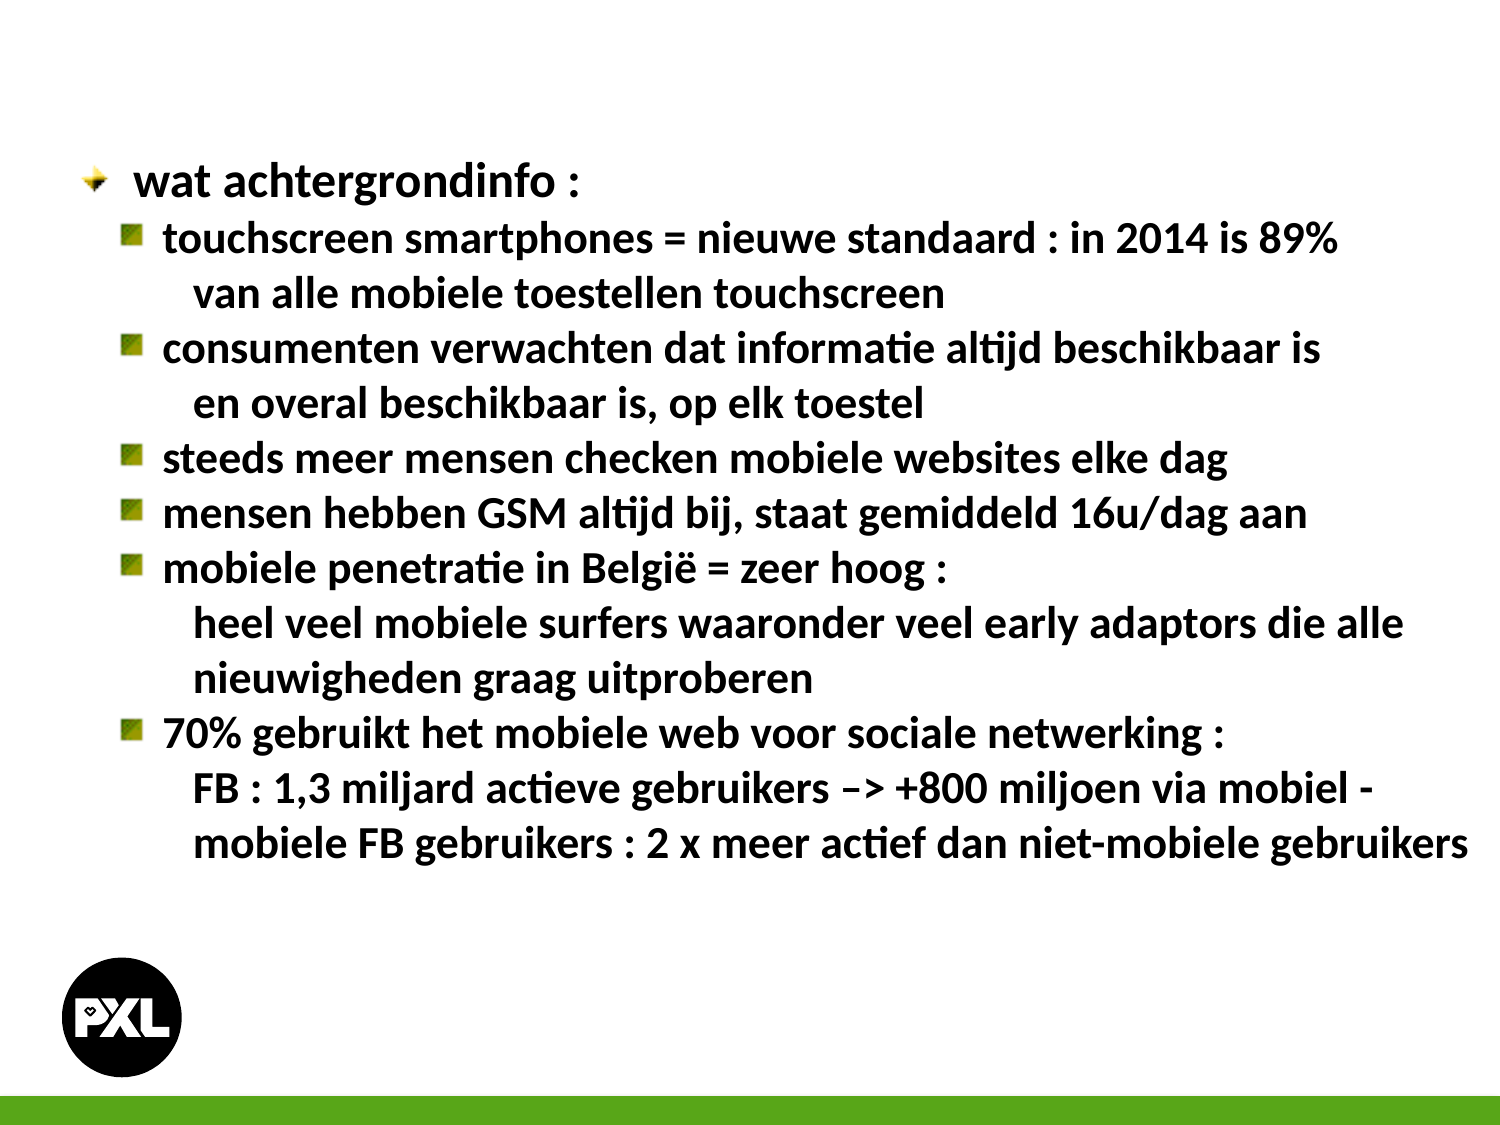

wat achtergrondinfo :
 touchscreen smartphones = nieuwe standaard : in 2014 is 89%
    van alle mobiele toestellen touchscreen
 consumenten verwachten dat informatie altijd beschikbaar is
    en overal beschikbaar is, op elk toestel
 steeds meer mensen checken mobiele websites elke dag
 mensen hebben GSM altijd bij, staat gemiddeld 16u/dag aan
 mobiele penetratie in België = zeer hoog :
    heel veel mobiele surfers waaronder veel early adaptors die alle
    nieuwigheden graag uitproberen
 70% gebruikt het mobiele web voor sociale netwerking :
    FB : 1,3 miljard actieve gebruikers –> +800 miljoen via mobiel -
    mobiele FB gebruikers : 2 x meer actief dan niet-mobiele gebruikers